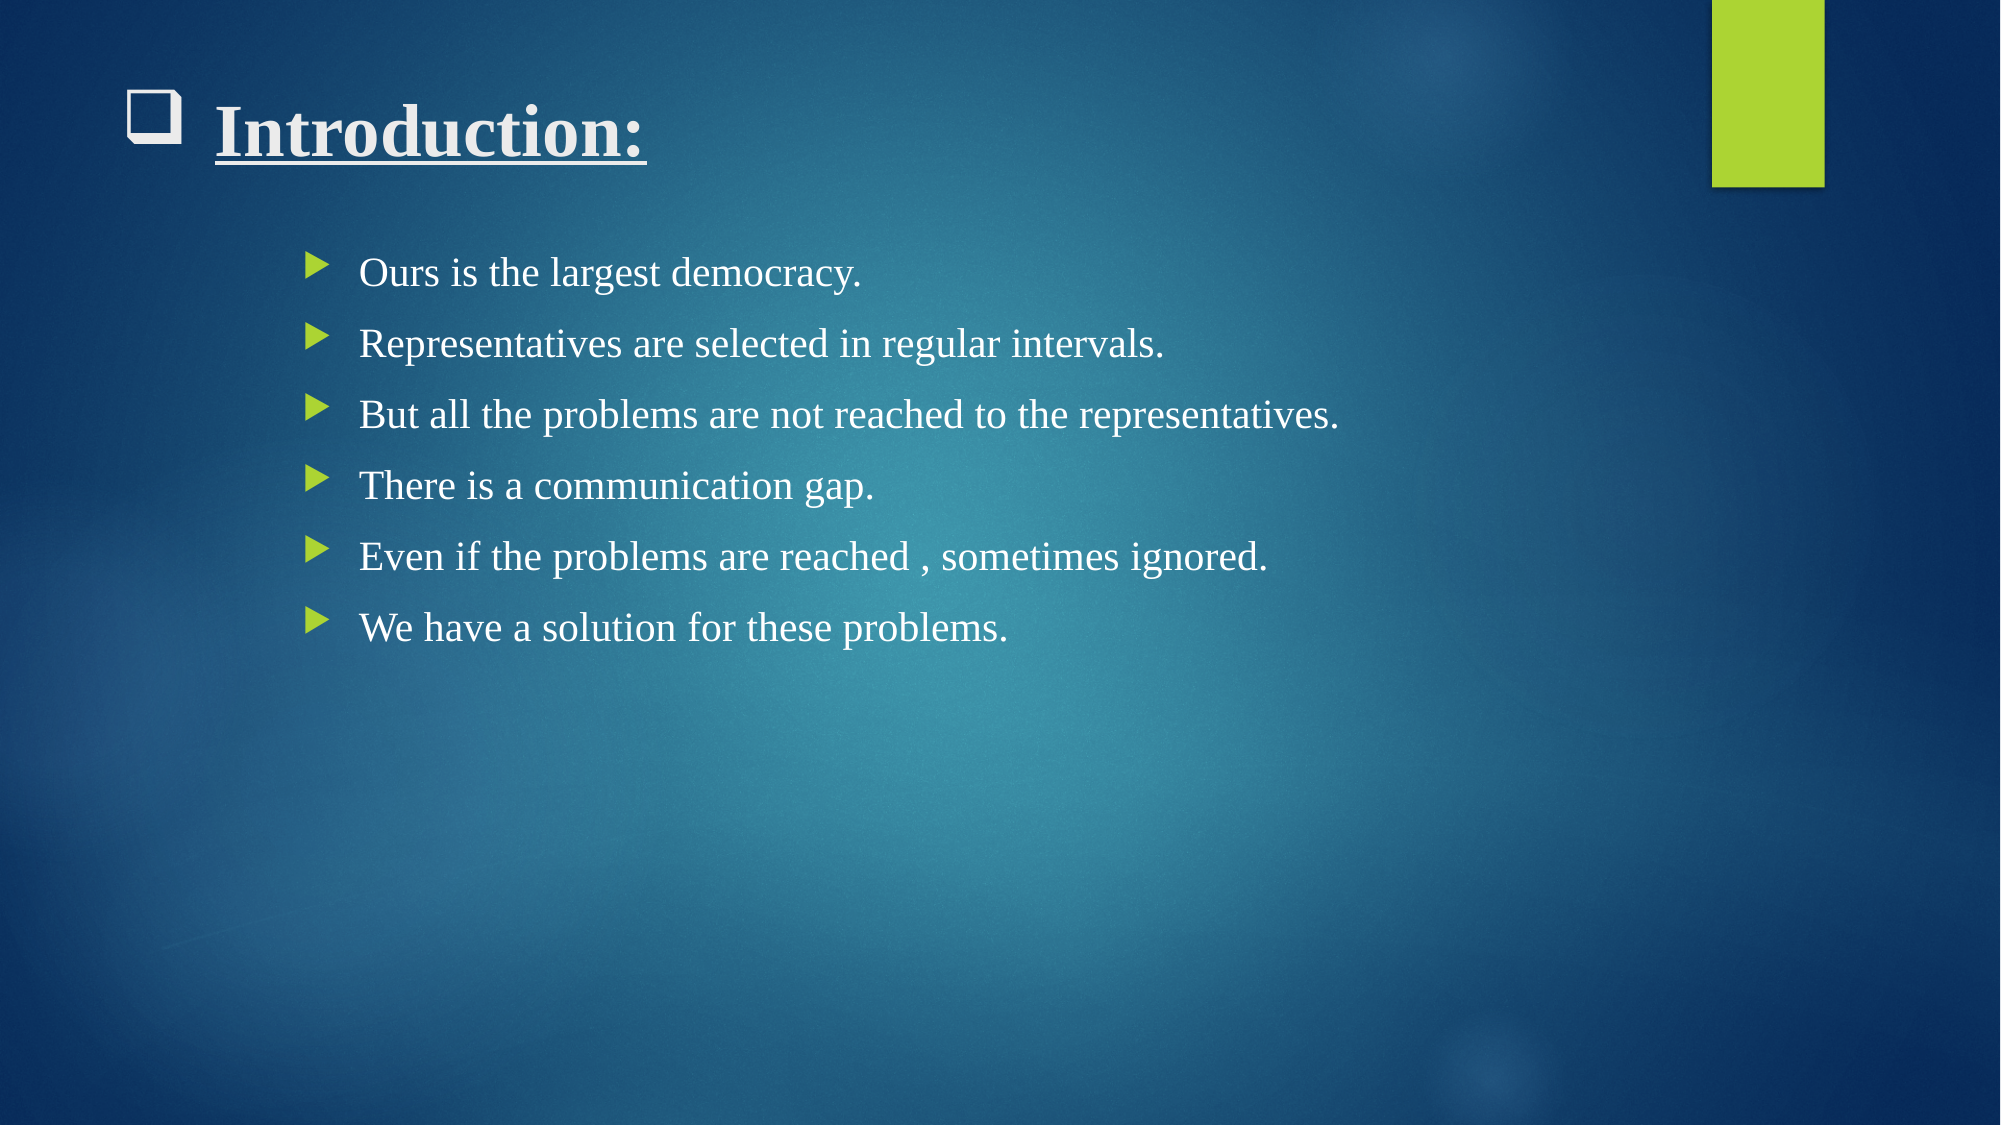

# Introduction:
Ours is the largest democracy.
Representatives are selected in regular intervals.
But all the problems are not reached to the representatives.
There is a communication gap.
Even if the problems are reached , sometimes ignored.
We have a solution for these problems.